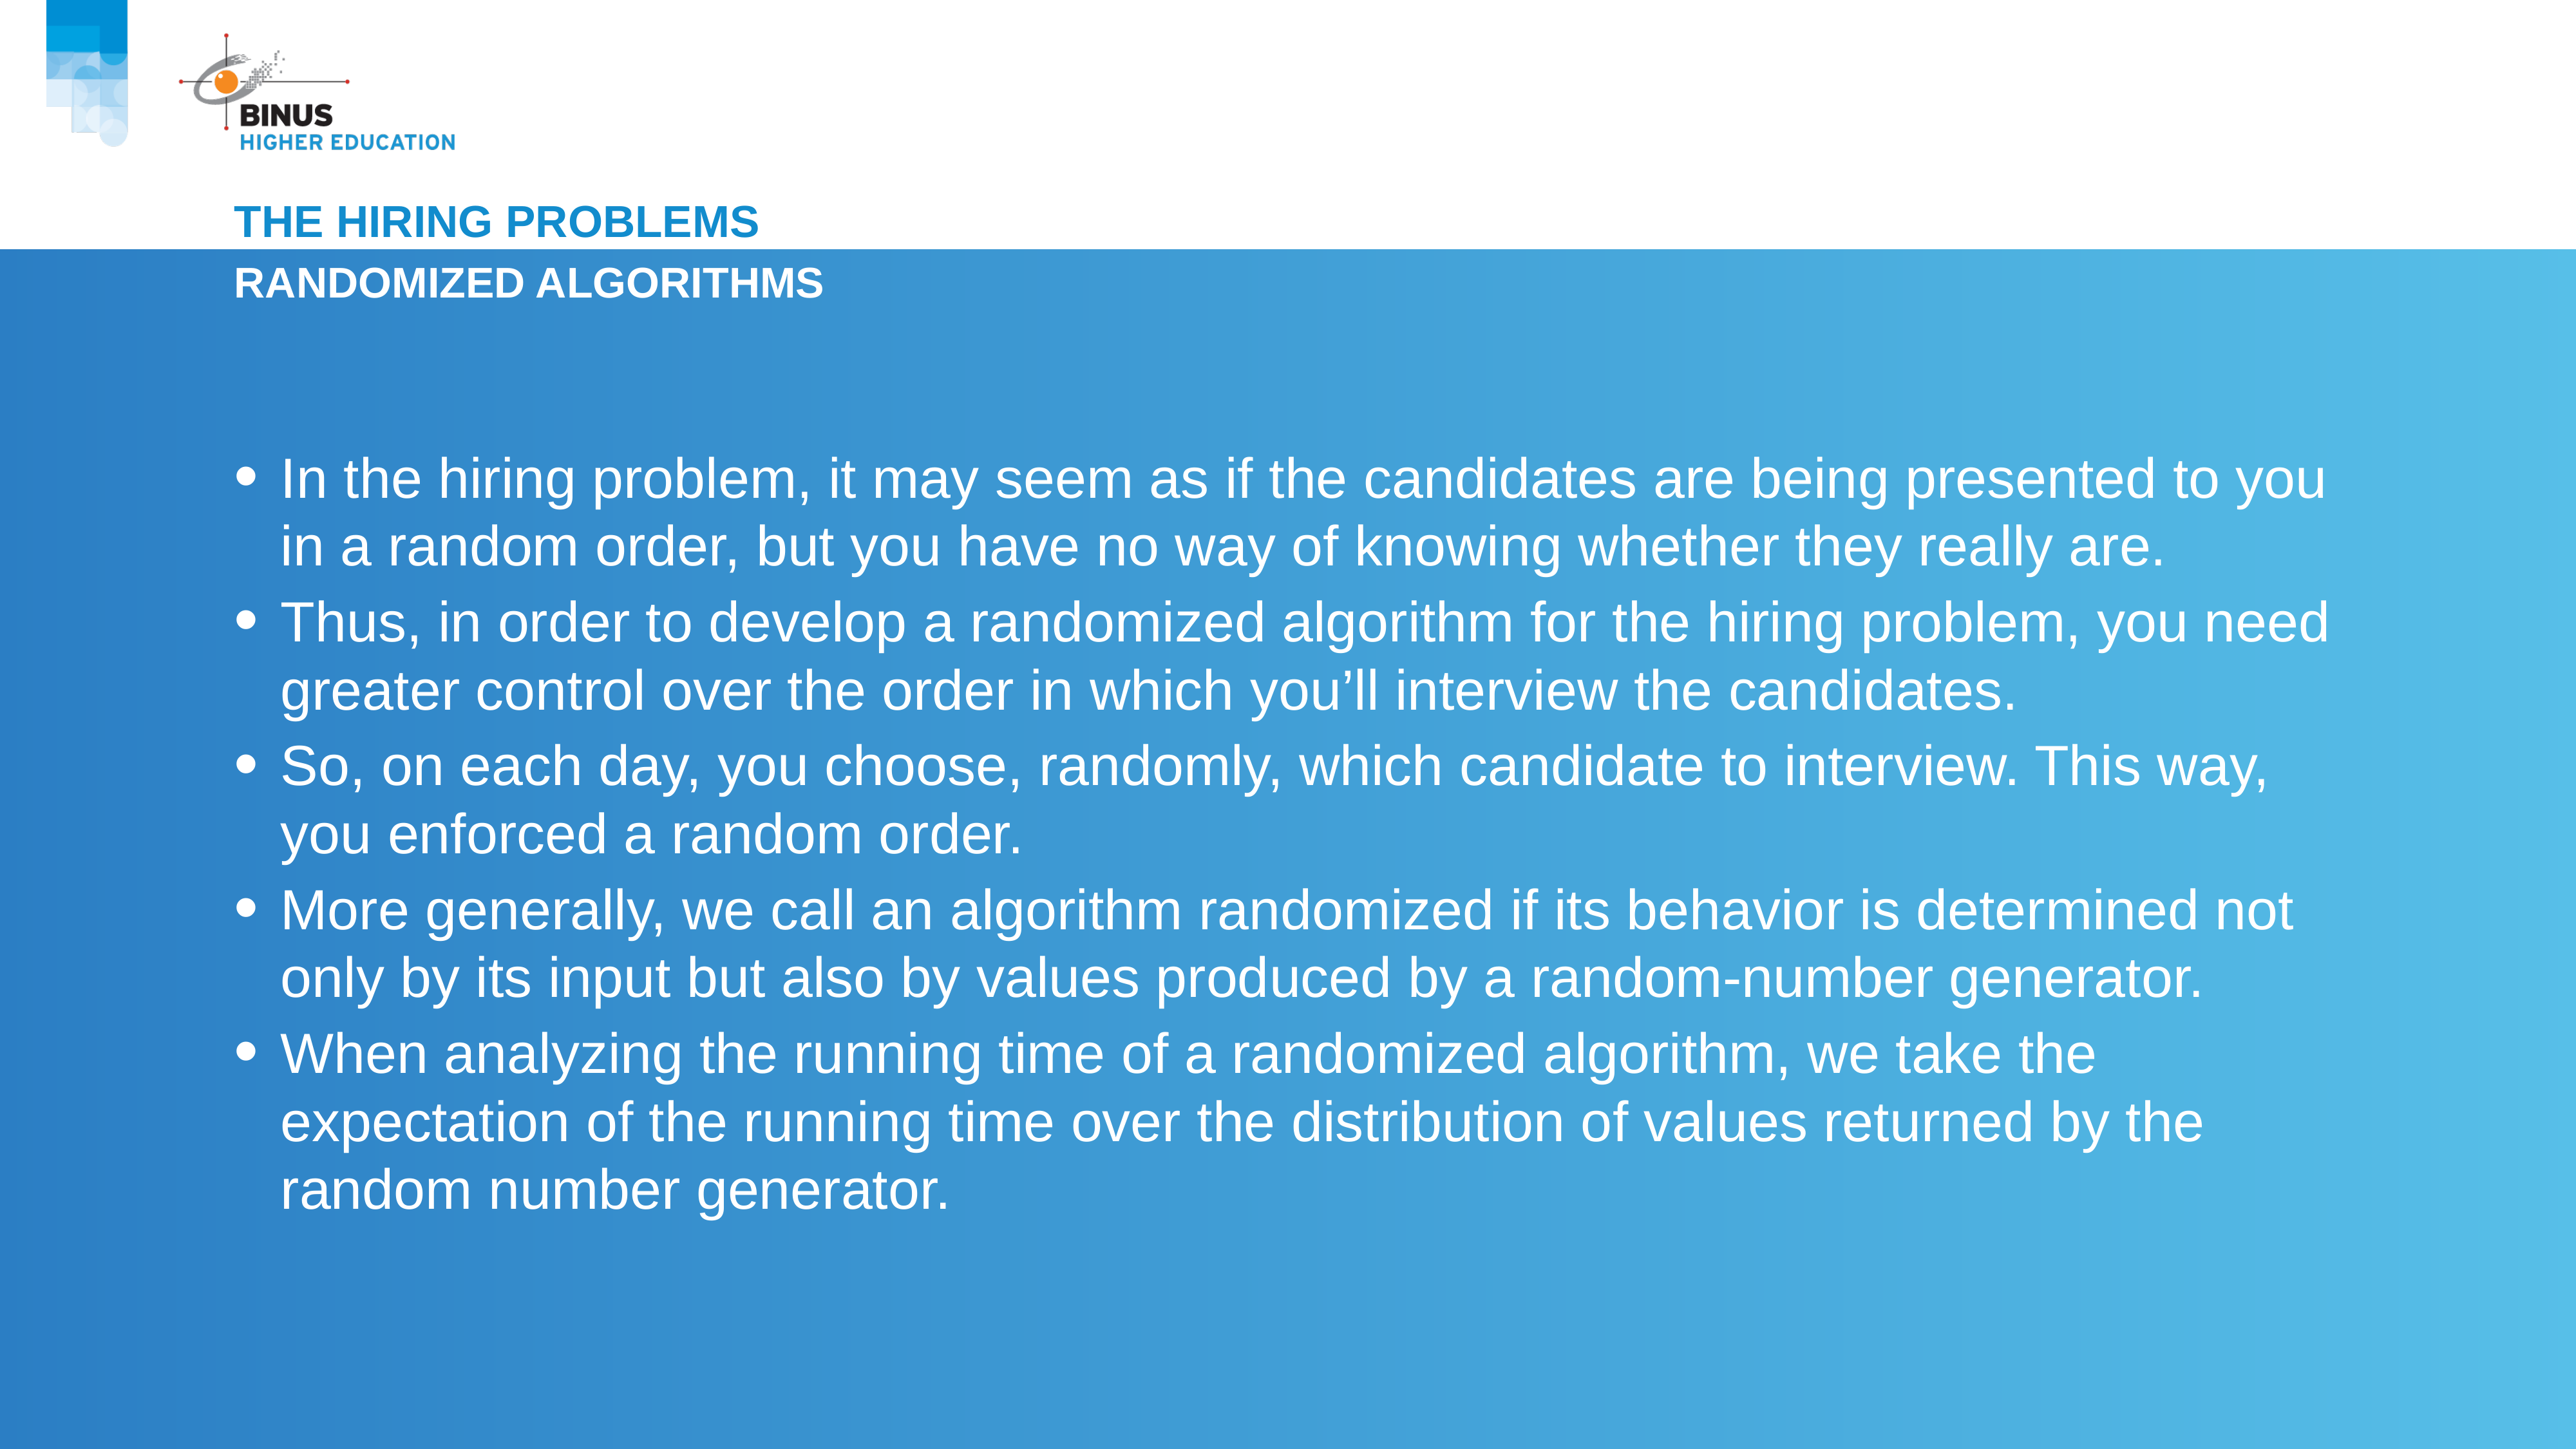

# The hiring problems
Randomized algorithms
In the hiring problem, it may seem as if the candidates are being presented to you in a random order, but you have no way of knowing whether they really are.
Thus, in order to develop a randomized algorithm for the hiring problem, you need greater control over the order in which you’ll interview the candidates.
So, on each day, you choose, randomly, which candidate to interview. This way, you enforced a random order.
More generally, we call an algorithm randomized if its behavior is determined not only by its input but also by values produced by a random-number generator.
When analyzing the running time of a randomized algorithm, we take the expectation of the running time over the distribution of values returned by the random number generator.